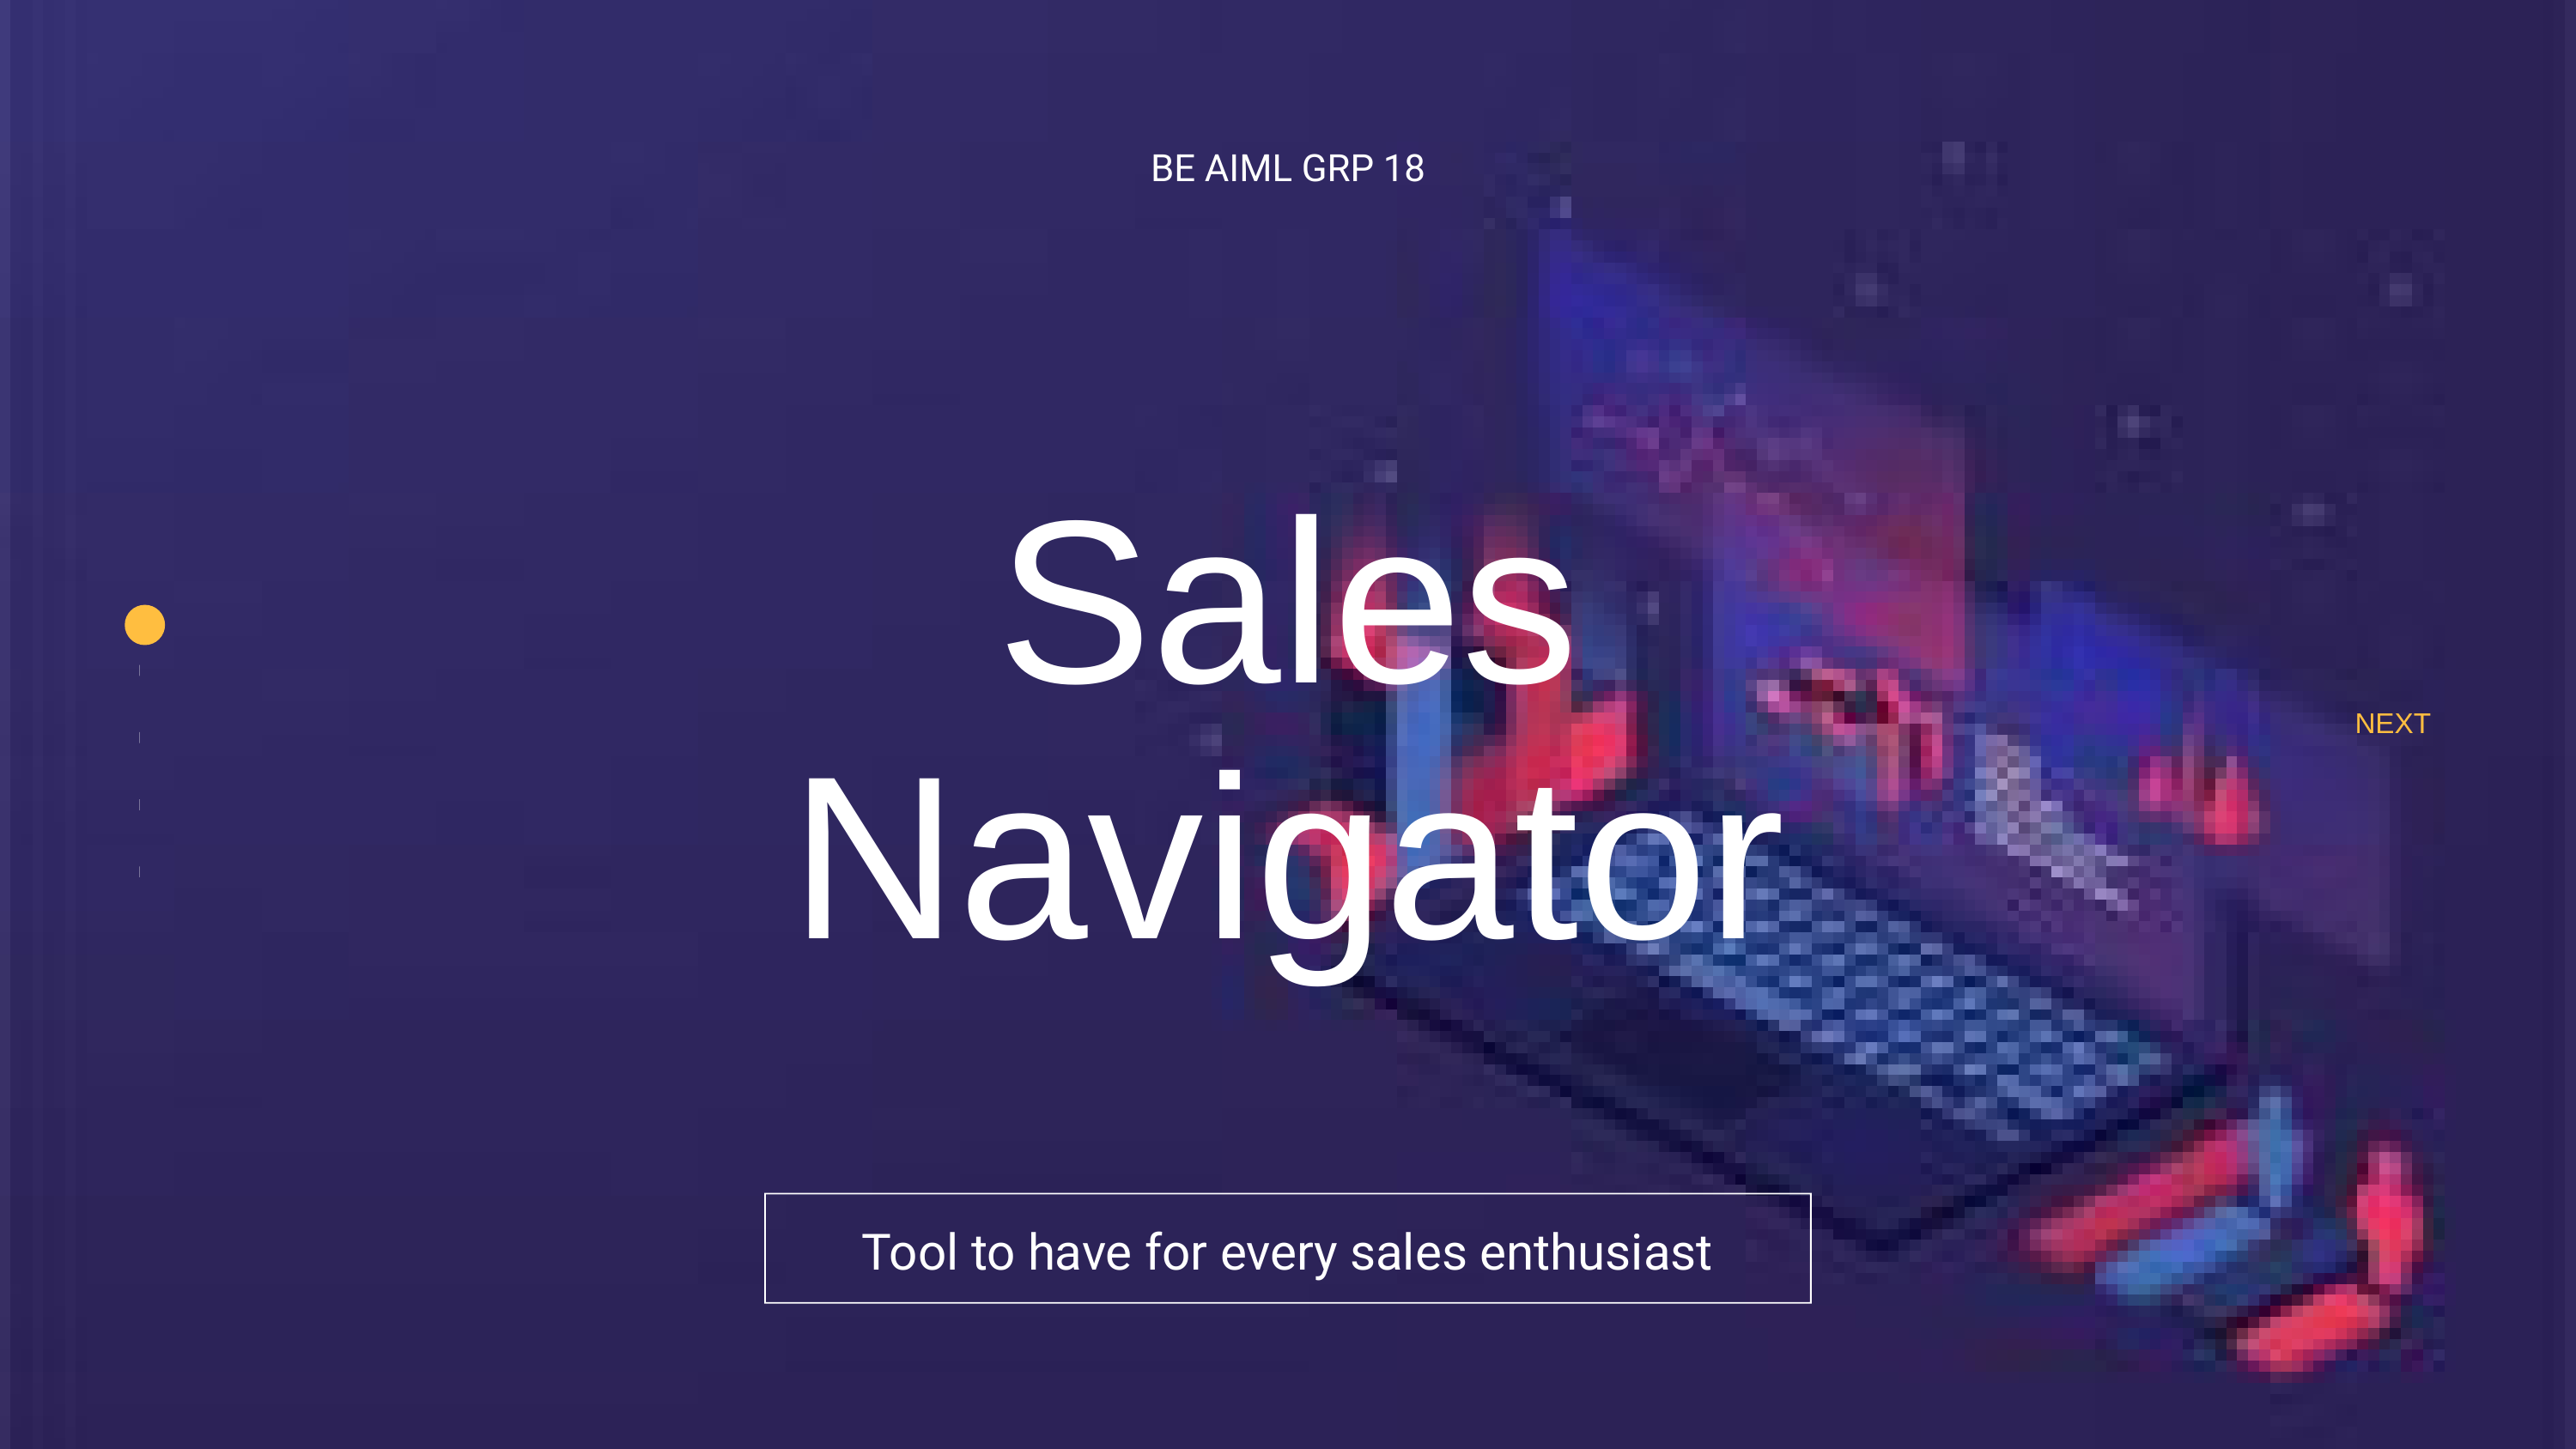

BE AIML GRP 18
Sales Navigator

NEXT

Tool to have for every sales enthusiast